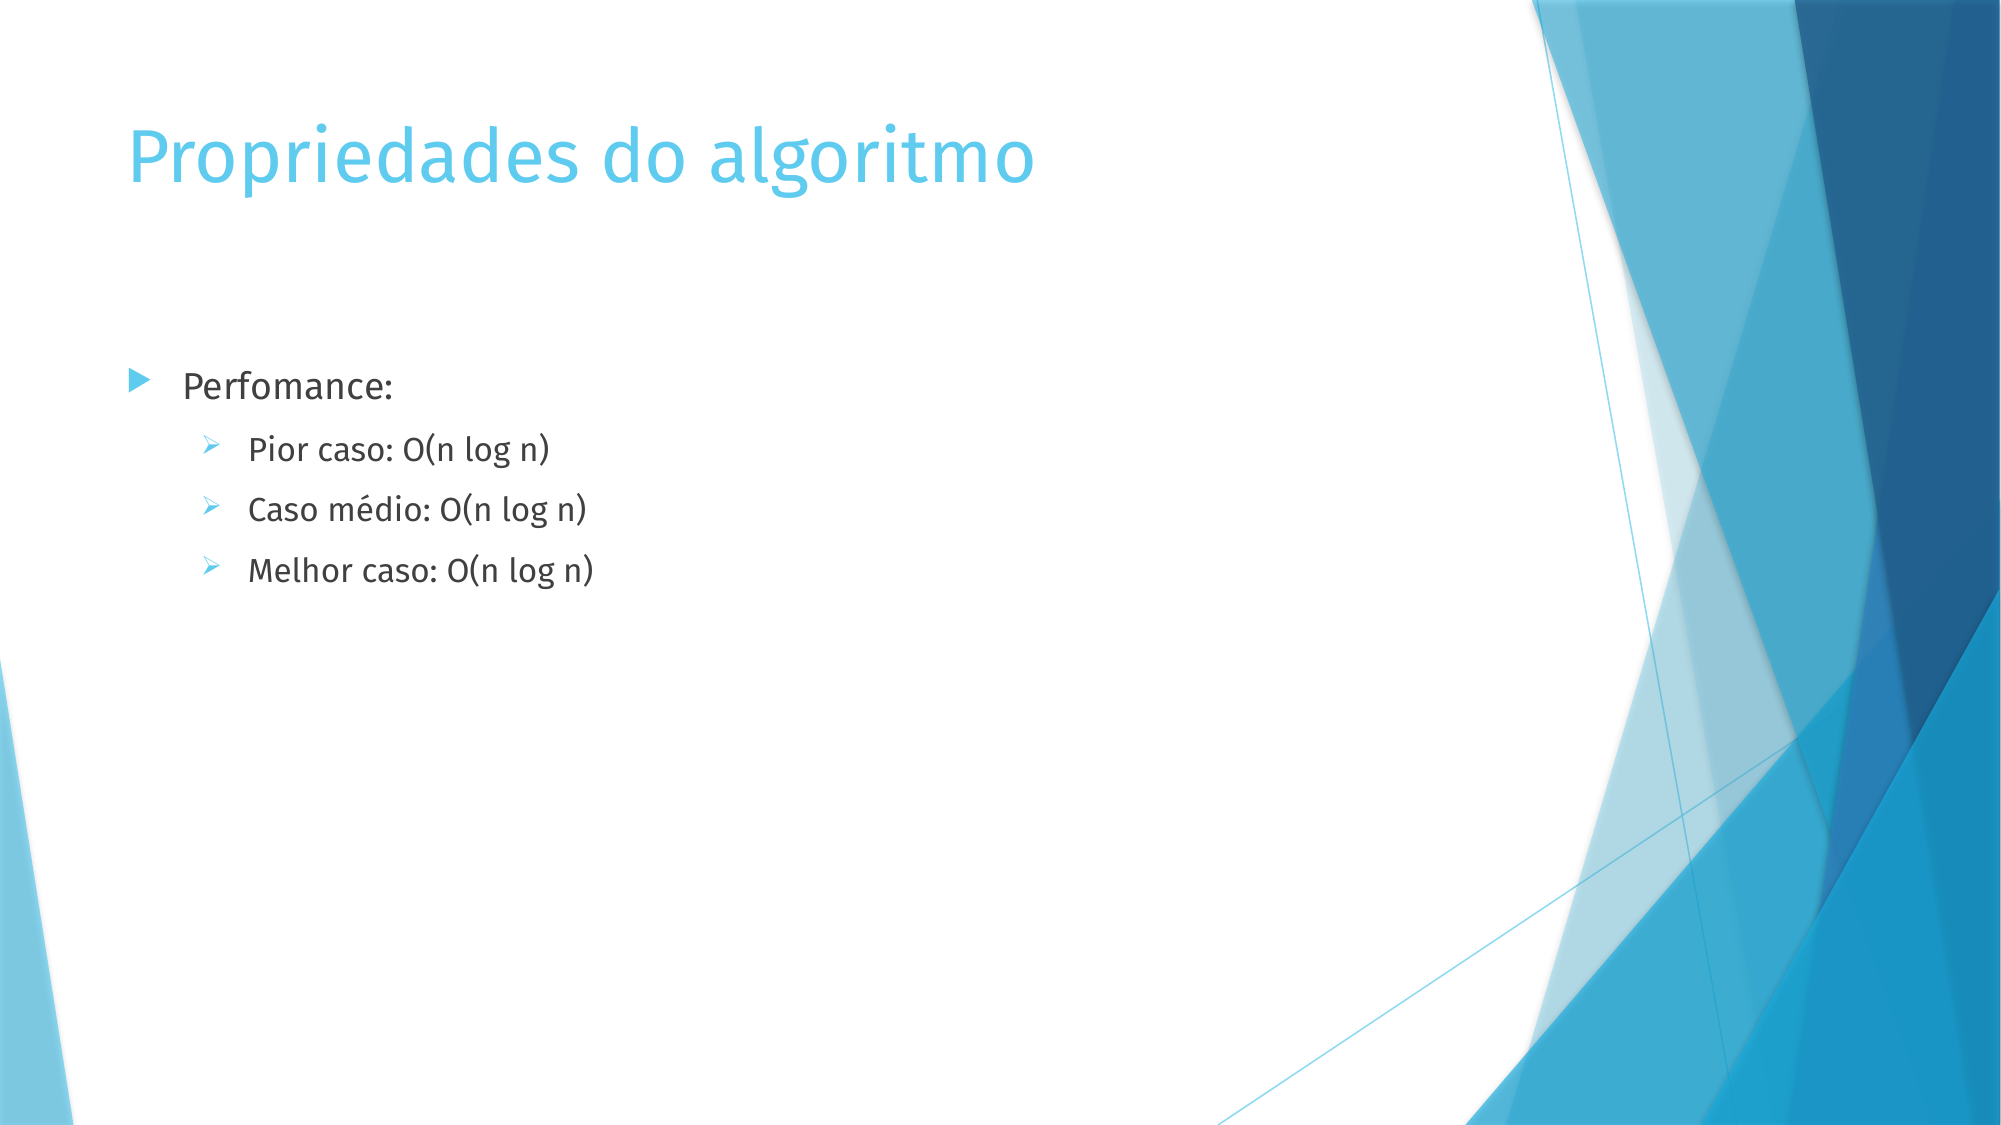

# Propriedades do algoritmo
Perfomance:
Pior caso: O(n log n)
Caso médio: O(n log n)
Melhor caso: O(n log n)